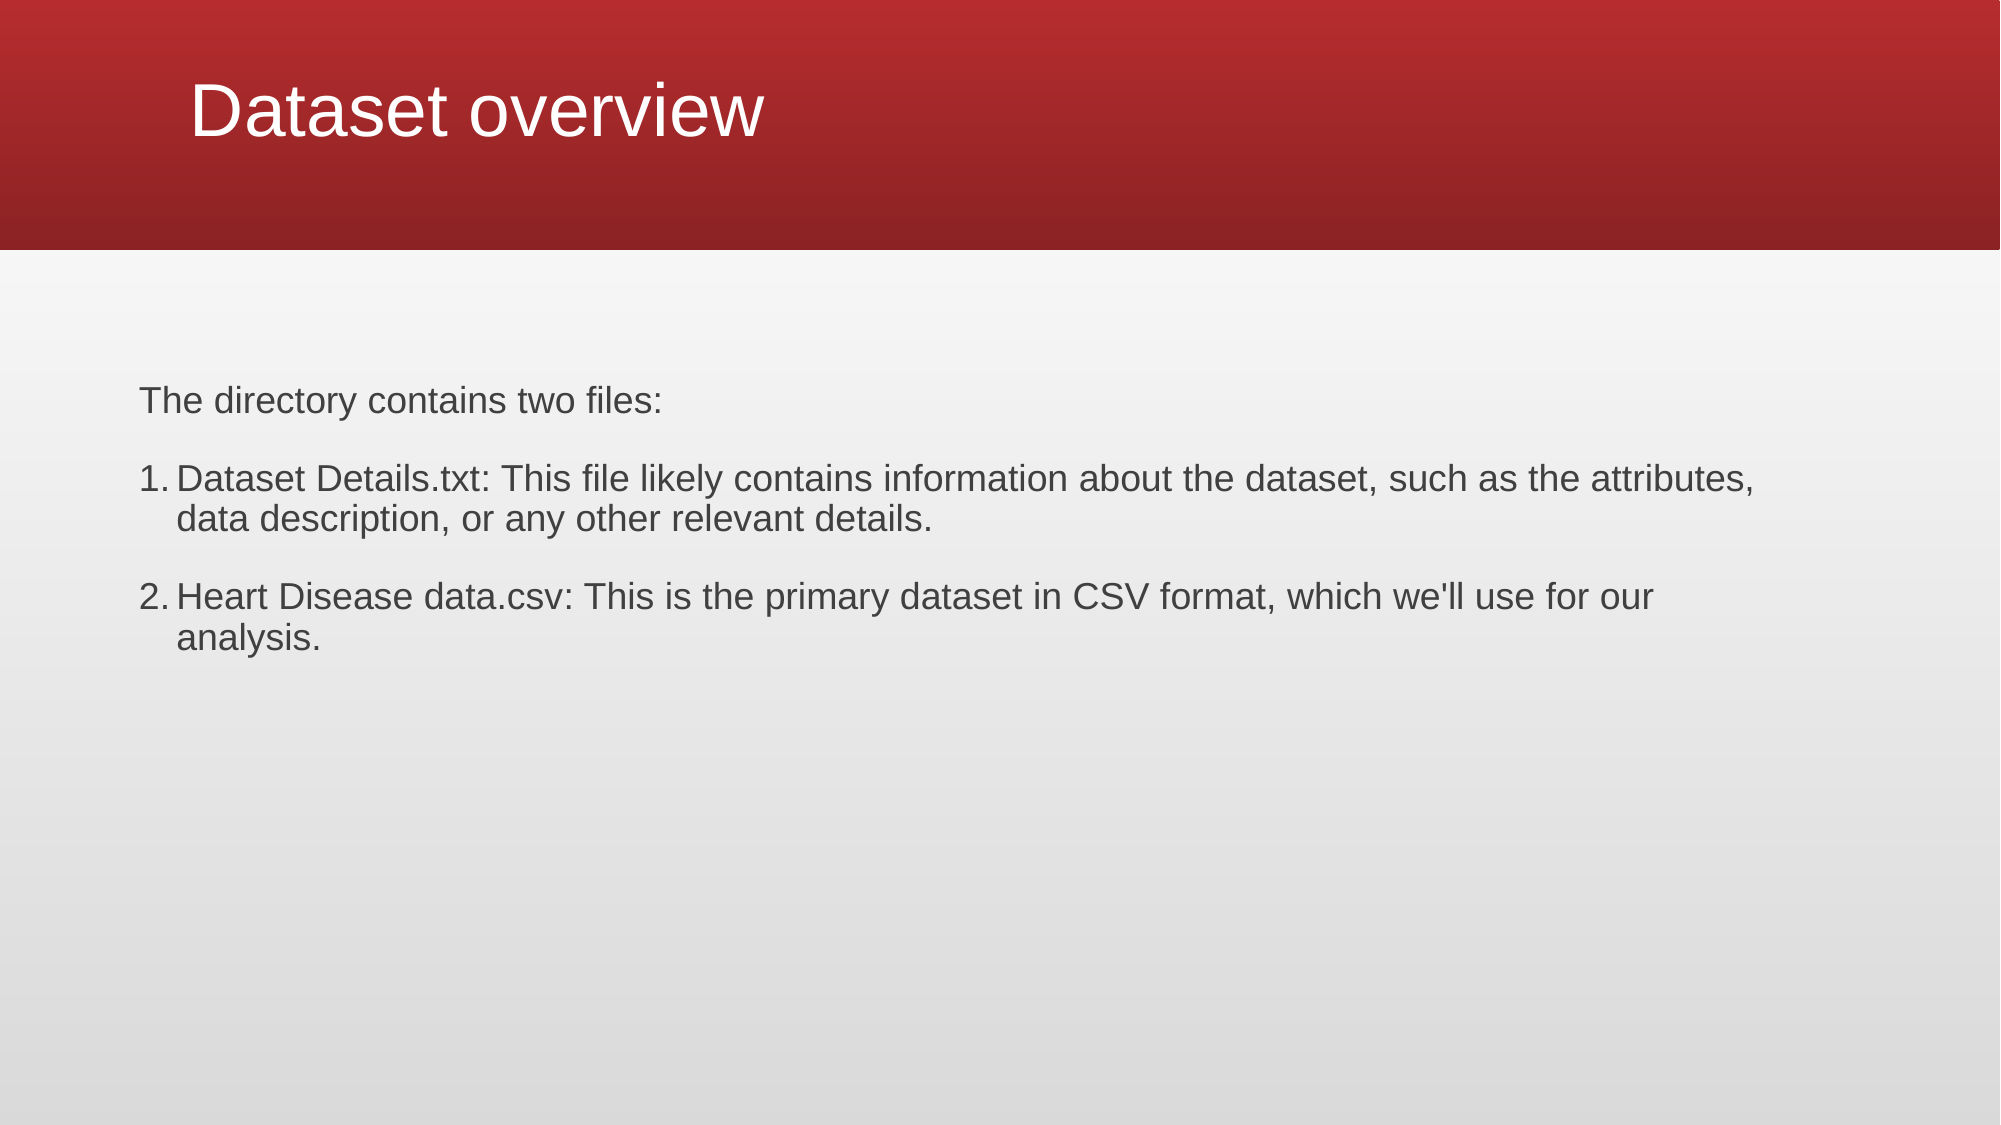

# Dataset overview
The directory contains two files:
Dataset Details.txt: This file likely contains information about the dataset, such as the attributes, data description, or any other relevant details.
Heart Disease data.csv: This is the primary dataset in CSV format, which we'll use for our analysis.